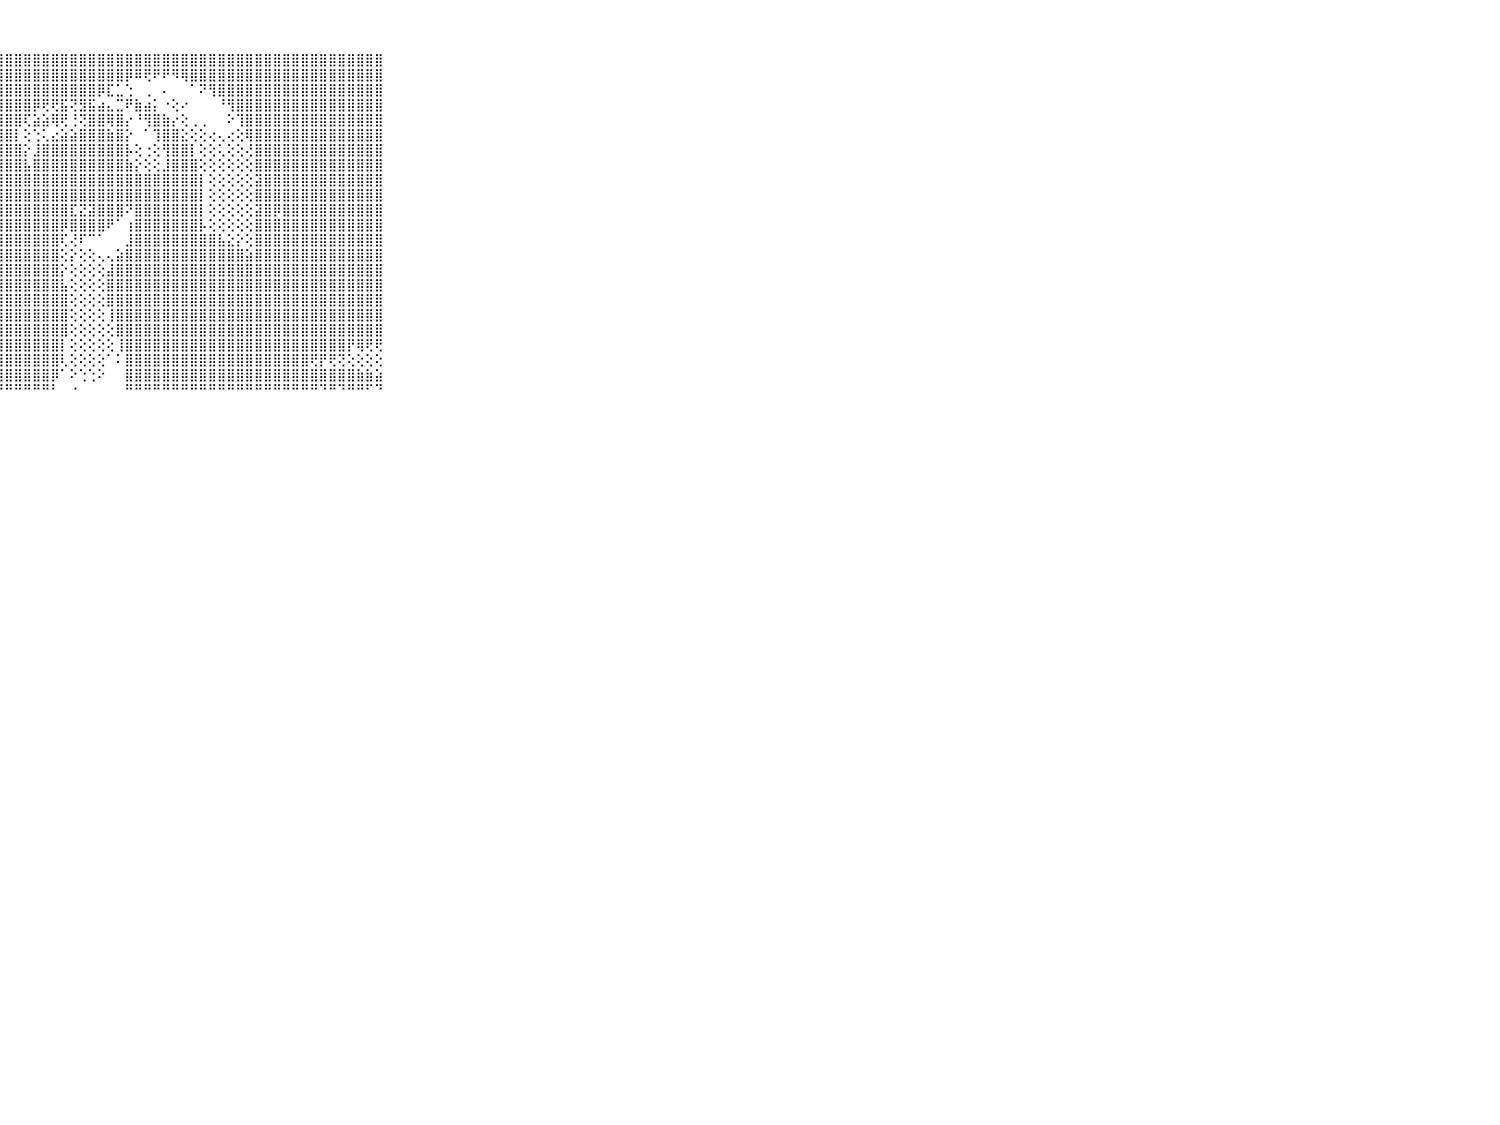

⠀⠀⠀⠀⠀⠀⠀⠀⠀⠀⠀⣿⣿⣿⣿⣿⣿⣿⣿⣿⣿⣿⣿⣿⣿⣿⣿⣿⣿⣿⣿⣿⣿⣿⣿⣿⣿⣿⣿⣿⣿⣿⣿⣿⣿⣿⣿⣿⣿⣿⣿⣿⣿⣿⣿⣿⣿⣿⣿⣿⣿⣿⣿⣿⣿⣿⣿⣿⣿⠀⠀⠀⠀⠀⠀⠀⠀⠀⠀⠀⠀
⠀⠀⠀⠀⠀⠀⠀⠀⠀⠀⠀⣿⣿⣿⣿⣾⣿⣿⣿⣿⣿⣿⣿⣿⣾⣿⣿⣿⣿⣿⣿⣿⣿⣿⣿⣿⣿⣿⣿⣿⣿⡿⠿⢟⠟⠟⠻⢿⣿⣿⣿⣿⣿⣿⣿⣿⣿⣿⣿⣿⣿⣿⣿⣿⣿⣿⣿⣿⣿⠀⠀⠀⠀⠀⠀⠀⠀⠀⠀⠀⠀
⠀⠀⠀⠀⠀⠀⠀⠀⠀⠀⠀⣿⣿⣿⣿⣿⣿⣿⣿⣿⣿⣿⣿⣿⣿⣿⣿⣿⣿⣿⣿⣿⣿⣿⣿⣿⣿⣿⡿⣏⣁⢑⠀⢀⠀⠄⠀⠀⠁⠝⢻⣿⣿⣿⣿⣿⣿⣿⣿⣿⣿⣿⣿⣿⣿⣿⣿⣿⣿⠀⠀⠀⠀⠀⠀⠀⠀⠀⠀⠀⠀
⠀⠀⠀⠀⠀⠀⠀⠀⠀⠀⠀⣿⣿⣿⣿⣿⣿⣿⣿⣿⣿⣿⣿⣿⣿⣿⣿⣿⣿⣿⣿⡿⢟⢟⣯⢝⣻⣯⣴⣄⣉⠟⣷⣴⡅⠐⢕⠔⠀⠀⠀⠘⢻⣿⣿⣿⣿⣿⣿⣿⣿⣿⣿⣿⣿⣿⣿⣿⣿⠀⠀⠀⠀⠀⠀⠀⠀⠀⠀⠀⠀
⠀⠀⠀⠀⠀⠀⠀⠀⠀⠀⠀⣿⣿⣿⣿⣿⣿⣿⣿⣿⣿⣿⣿⣿⣿⣿⣿⣿⣿⣿⢏⣵⣵⢿⢟⢘⢝⣿⣿⢿⣿⡔⠘⢻⣿⣷⡔⢕⢀⢀⠀⠀⠕⢹⣿⣿⣿⣿⣿⣿⣿⣿⣿⣿⣿⣿⣿⣿⣿⠀⠀⠀⠀⠀⠀⠀⠀⠀⠀⠀⠀
⠀⠀⠀⠀⠀⠀⠀⠀⠀⠀⠀⣿⣿⣿⣿⣿⣿⣿⣿⣿⣿⣿⣿⣿⣿⣿⣿⣿⣿⡇⢕⢑⢅⣔⣵⣵⣿⣿⣿⣷⣿⡕⠀⠁⢹⣿⣿⣕⢕⢕⢔⢄⢔⢕⢿⣿⣿⣿⣿⣿⣿⣿⣿⣿⣿⣿⣿⣿⣿⠀⠀⠀⠀⠀⠀⠀⠀⠀⠀⠀⠀
⠀⠀⠀⠀⠀⠀⠀⠀⠀⠀⠀⣿⣿⣿⣿⣿⣿⣿⣿⣿⣿⣿⣿⣿⣿⣿⣿⣿⣿⣿⡕⣸⣿⣿⣿⣿⣿⣿⣿⣿⣿⡧⢕⢐⢕⢻⣿⣿⡇⢕⢕⢅⢕⢕⢜⣿⣿⣿⣿⣿⣿⣿⣿⣿⣿⣿⣿⣿⣿⠀⠀⠀⠀⠀⠀⠀⠀⠀⠀⠀⠀
⠀⠀⠀⠀⠀⠀⠀⠀⠀⠀⠀⣿⣿⣿⣿⣿⣿⣿⣿⣿⣿⣿⣿⣿⣿⣿⣿⣿⣿⣿⣧⣿⣿⣿⣿⣿⣿⣿⣿⣿⣿⣷⡕⢕⢕⣸⣿⣿⣿⢕⢕⢕⢕⢕⢕⣿⣿⣿⣿⣿⣿⣿⣿⣿⣿⣿⣿⣿⣿⠀⠀⠀⠀⠀⠀⠀⠀⠀⠀⠀⠀
⠀⠀⠀⠀⠀⠀⠀⠀⠀⠀⠀⣿⣿⣿⣿⣿⣿⣿⣿⣿⣿⣿⣿⣿⣿⣿⣿⣿⣿⣿⣿⣿⣿⣿⣿⣿⣿⣿⣿⣿⣿⣿⣿⣿⣿⣿⣿⣿⣿⡇⢕⢕⢕⢕⢕⣽⣿⣿⣿⣿⣿⣿⣿⣿⣿⣿⣿⣿⣿⠀⠀⠀⠀⠀⠀⠀⠀⠀⠀⠀⠀
⠀⠀⠀⠀⠀⠀⠀⠀⠀⠀⠀⣿⣿⣿⣿⣿⣿⣿⣿⣿⣿⣿⣿⣿⣿⣿⣿⣿⣿⣿⣿⣿⣿⣿⣿⣿⣿⣿⣿⣿⣿⣿⣿⣿⣿⣿⣿⣿⣿⡇⢕⢕⢕⢕⢕⣿⣿⣿⣿⣿⣿⣿⣿⣿⣿⣿⣿⣿⣿⠀⠀⠀⠀⠀⠀⠀⠀⠀⠀⠀⠀
⠀⠀⠀⠀⠀⠀⠀⠀⠀⠀⠀⣿⣿⣿⣿⣿⣿⣿⣿⣿⣿⣿⣿⣿⣿⣿⣿⣿⣿⣿⣿⣿⣿⣿⣿⣏⣝⣽⣿⣿⣿⠝⣿⣿⣿⣿⣿⣿⣿⡇⢕⢕⢕⢕⢕⣽⣿⡿⣿⣿⣿⣿⣿⣿⣿⣿⣿⣿⣿⠀⠀⠀⠀⠀⠀⠀⠀⠀⠀⠀⠀
⠀⠀⠀⠀⠀⠀⠀⠀⠀⠀⠀⣿⣿⣿⣿⣿⣿⣿⣿⣿⣿⣿⣿⣿⣿⣿⣿⣿⣿⣿⣿⣿⣿⣿⡿⣿⣿⣿⣿⠟⠁⢰⣿⣿⣿⣿⣿⣿⣿⡧⢕⢕⢕⢕⢕⣿⣿⣿⣿⣿⣿⣿⣿⣿⣿⣿⣿⣿⣿⠀⠀⠀⠀⠀⠀⠀⠀⠀⠀⠀⠀
⠀⠀⠀⠀⠀⠀⠀⠀⠀⠀⠀⣿⣿⣿⣿⣿⣿⣿⣿⣿⣿⣿⣿⣿⣿⣿⣿⣿⣿⣿⣿⣿⣿⣿⢏⢜⠏⠉⠁⠀⠀⣸⣿⣿⣿⣿⣿⣿⣿⣿⣿⣧⣕⡕⢕⣿⣿⣿⣿⣿⣿⣿⣿⣿⣿⣿⣿⣿⣿⠀⠀⠀⠀⠀⠀⠀⠀⠀⠀⠀⠀
⠀⠀⠀⠀⠀⠀⠀⠀⠀⠀⠀⣿⣿⣿⣿⣿⣿⣿⣿⣿⣿⣿⣿⣿⣿⣿⣿⣿⣿⣿⣿⣿⣿⣿⢕⡕⢕⢕⢄⢄⣵⣿⣿⣿⣿⣿⣿⣿⣿⣿⣿⣿⣿⣿⣵⣿⣿⣿⣿⣿⣿⣿⣿⣿⣿⣿⣿⣿⣿⠀⠀⠀⠀⠀⠀⠀⠀⠀⠀⠀⠀
⠀⠀⠀⠀⠀⠀⠀⠀⠀⠀⠀⣿⣿⣿⣿⣿⣿⣿⣿⣿⣿⣿⣿⣿⣿⣿⣿⣿⣿⣿⣿⣿⣿⣿⡕⢕⢕⢕⢕⣼⣿⣿⣿⣿⣿⣿⣿⣿⣿⣿⣿⣿⣿⣿⣿⣿⣿⣿⣿⣿⣿⣿⣿⣿⣿⣿⣿⣿⣿⠀⠀⠀⠀⠀⠀⠀⠀⠀⠀⠀⠀
⠀⠀⠀⠀⠀⠀⠀⠀⠀⠀⠀⣿⣿⣿⣿⣿⣿⣿⣿⣿⣿⣿⣿⣿⣿⣿⣿⣿⣿⣿⣿⣿⣿⣿⣧⢕⢕⢕⢕⣿⣿⣿⣿⣿⣿⣿⣿⣿⣿⣿⣿⣿⣿⣿⣿⣿⣿⣿⣿⣿⣿⣿⣿⣿⣿⣿⣿⣿⣿⠀⠀⠀⠀⠀⠀⠀⠀⠀⠀⠀⠀
⠀⠀⠀⠀⠀⠀⠀⠀⠀⠀⠀⣿⣿⣿⣿⣿⣿⣿⣿⣿⣿⣿⣿⣿⣿⣿⣿⣿⣿⣿⣿⣿⣿⣿⣿⢕⢕⢕⢕⣿⣿⣿⣿⣿⣿⣿⣿⣿⣿⣿⣿⣿⣿⣿⣿⣿⣿⣿⣿⣿⣿⣿⣿⣿⣿⣿⣿⣿⣿⠀⠀⠀⠀⠀⠀⠀⠀⠀⠀⠀⠀
⠀⠀⠀⠀⠀⠀⠀⠀⠀⠀⠀⣿⣿⣿⣿⣿⣿⣿⣿⣿⣿⣿⣿⣿⣿⣿⣿⣿⣿⣿⣿⣿⣿⣿⣿⢕⢕⢕⢕⢸⣿⣿⣿⣿⣿⣿⣿⣿⣿⣿⣿⣿⣿⣿⣿⣿⣿⣿⣿⣿⣿⣿⣿⣿⣿⣿⣿⣿⣿⠀⠀⠀⠀⠀⠀⠀⠀⠀⠀⠀⠀
⠀⠀⠀⠀⠀⠀⠀⠀⠀⠀⠀⣿⣿⣿⣿⣿⣿⣿⣿⣿⣿⣿⣿⣿⣿⣿⣿⣿⣿⣿⣿⣿⣿⣿⣿⢕⢕⢕⢕⢕⣿⣿⣿⣿⣿⣿⣿⣿⣿⣿⣿⣿⣿⣿⣿⣿⣿⣿⣿⣿⣿⣿⣿⣿⣿⣿⣿⣿⣿⠀⠀⠀⠀⠀⠀⠀⠀⠀⠀⠀⠀
⠀⠀⠀⠀⠀⠀⠀⠀⠀⠀⠀⣿⣿⣿⣿⣿⣿⣿⣿⣿⣿⣿⣿⣿⣿⣿⣿⣿⣿⣿⣿⣿⣿⣿⡇⢕⢕⢕⢕⢕⢸⣿⣿⣿⣿⣿⣿⣿⣿⣿⣿⣿⣿⣿⣿⣿⣿⣿⣿⣿⣿⣿⣿⣿⣿⡟⢿⢟⢟⠀⠀⠀⠀⠀⠀⠀⠀⠀⠀⠀⠀
⠀⠀⠀⠀⠀⠀⠀⠀⠀⠀⠀⣿⣿⣿⣿⣿⣿⣿⣿⣿⣿⣿⣿⣿⣿⣿⣿⣿⣿⣿⣿⣿⣿⣿⢇⢕⢕⢕⢕⠁⠅⣿⣿⣿⣿⣿⣿⣿⣿⣿⣿⣿⣿⣿⣿⣿⣿⣿⣿⣿⣿⢟⡟⢟⢝⢕⢕⢕⢕⠀⠀⠀⠀⠀⠀⠀⠀⠀⠀⠀⠀
⠀⠀⠀⠀⠀⠀⠀⠀⠀⠀⠀⣿⣿⣿⣿⣿⣿⣿⣿⣿⣿⣿⣿⣿⣿⣿⣿⣿⣿⣿⣿⣿⣿⡿⠁⠕⢑⢑⠕⠀⠀⣿⣿⣿⣿⣿⣿⣿⣿⣿⣿⣿⣿⣿⣿⣿⣿⣿⣿⣿⣿⣿⣿⣿⣿⣿⣷⣷⣵⠀⠀⠀⠀⠀⠀⠀⠀⠀⠀⠀⠀
⠀⠀⠀⠀⠀⠀⠀⠀⠀⠀⠀⠛⠛⠛⠛⠛⠛⠛⠛⠛⠛⠛⠛⠛⠛⠛⠛⠛⠛⠛⠛⠛⠛⠃⠀⠐⠀⠀⠀⠀⠀⠛⠛⠛⠛⠛⠛⠛⠛⠛⠛⠛⠛⠛⠛⠛⠛⠛⠛⠛⠛⠛⠙⠛⠙⠛⠛⠋⠙⠀⠀⠀⠀⠀⠀⠀⠀⠀⠀⠀⠀